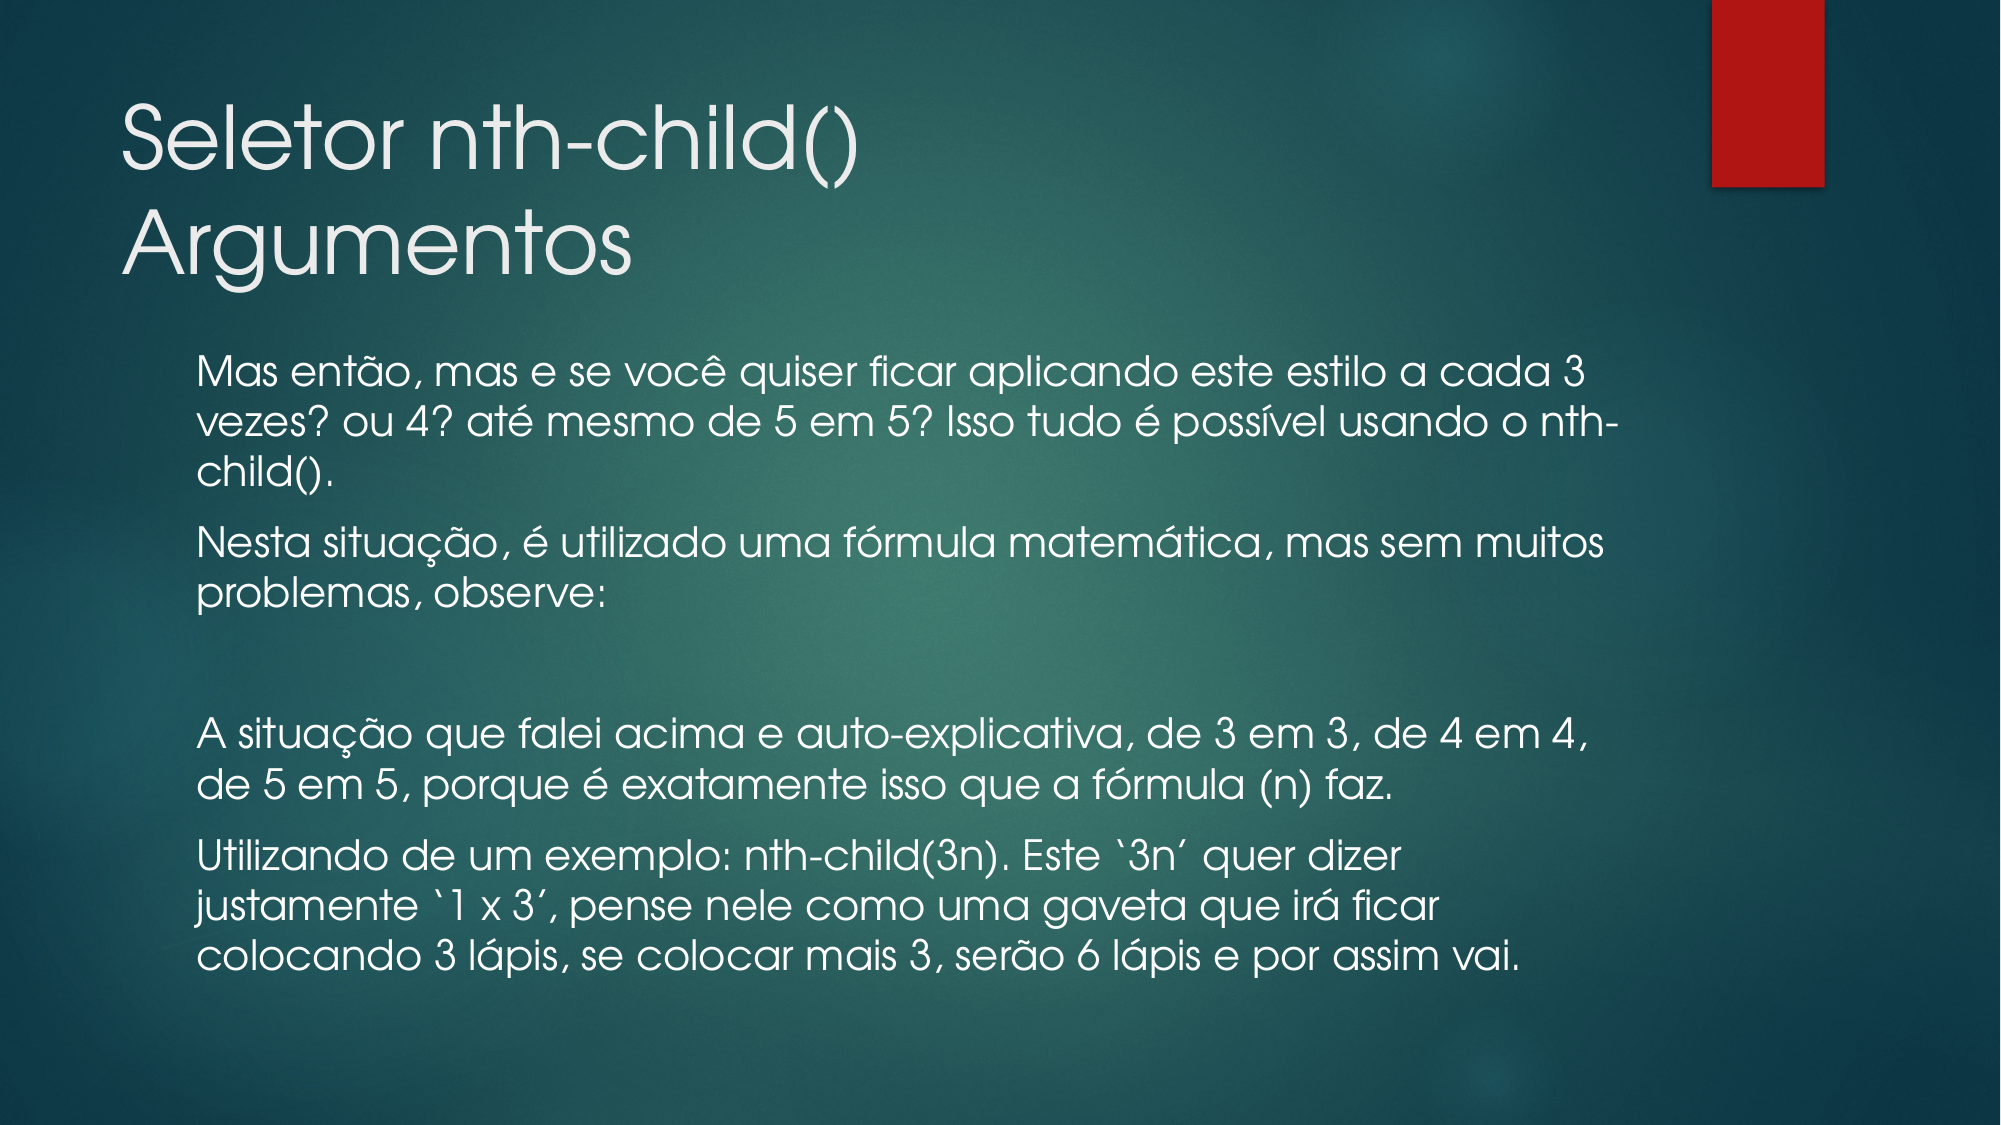

# Seletor nth-child()
Argumentos
Mas então, mas e se você quiser ficar aplicando este estilo a cada 3 vezes? ou 4? até mesmo de 5 em 5? Isso tudo é possível usando o nth-child().
Nesta situação, é utilizado uma fórmula matemática, mas sem muitos problemas, observe:

A situação que falei acima e auto-explicativa, de 3 em 3, de 4 em 4, de 5 em 5, porque é exatamente isso que a fórmula (n) faz.
Utilizando de um exemplo: nth-child(3n). Este ‘3n’ quer dizer justamente ‘1 x 3’, pense nele como uma gaveta que irá ficar colocando 3 lápis, se colocar mais 3, serão 6 lápis e por assim vai.